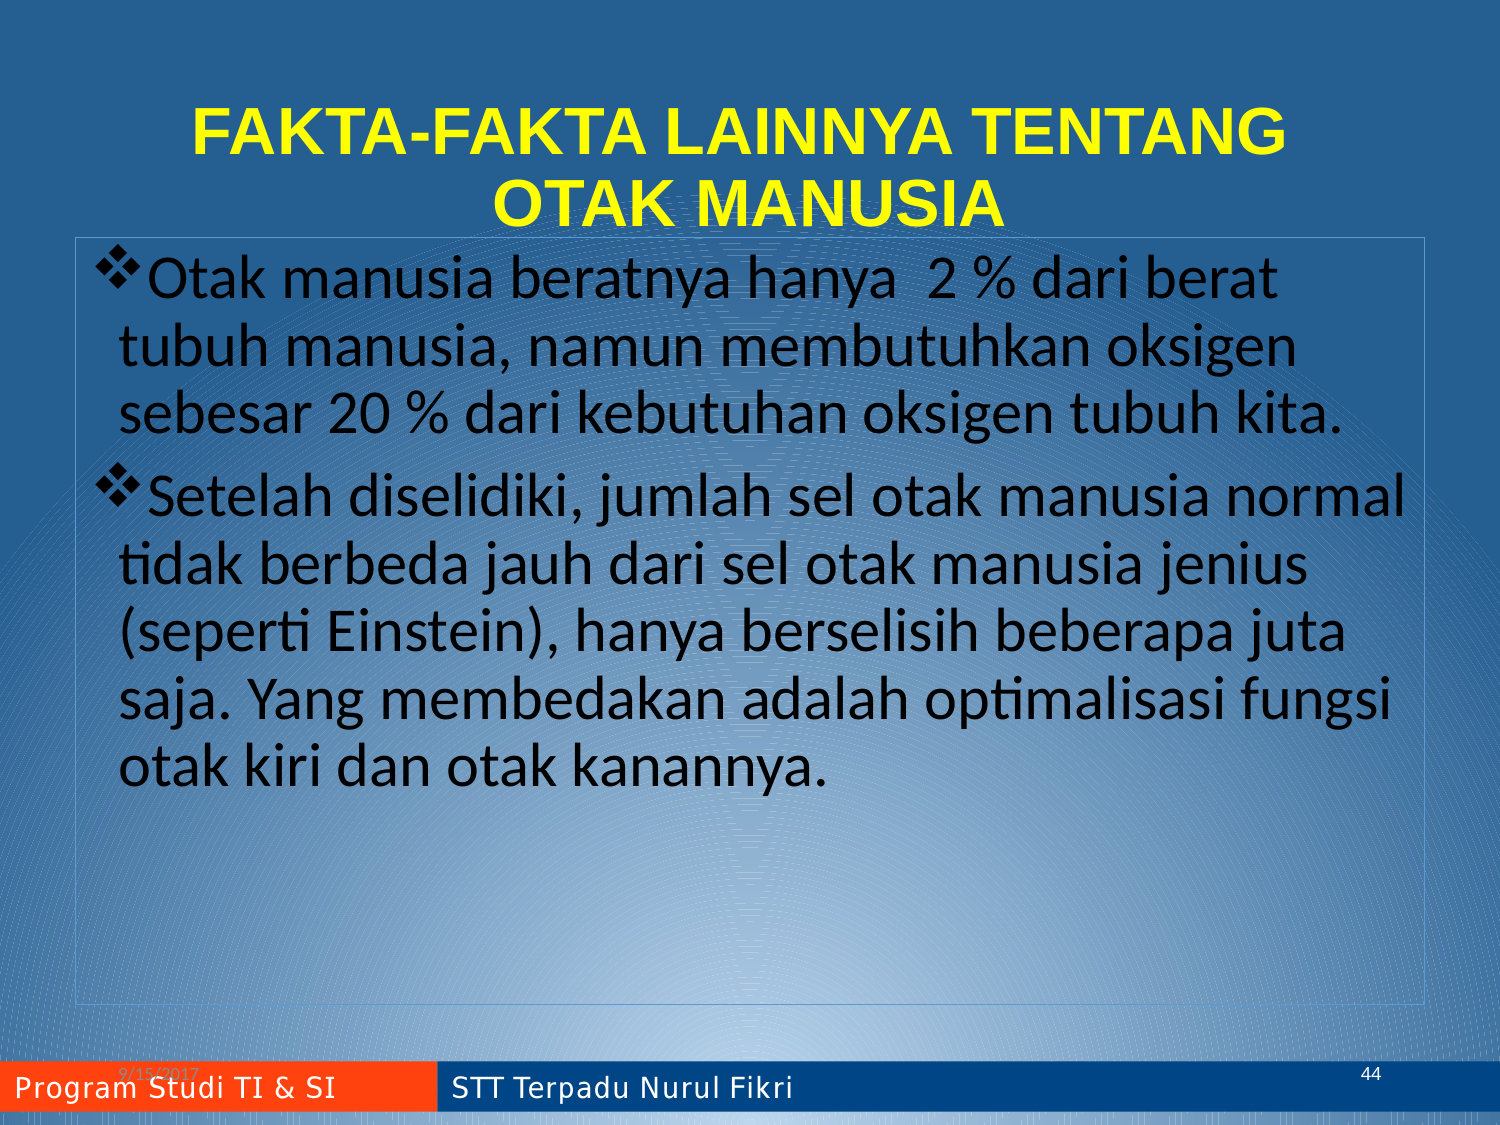

# FAKTA-FAKTA LAINNYA TENTANG OTAK MANUSIA
Otak manusia beratnya hanya  2 % dari berat tubuh manusia, namun membutuhkan oksigen sebesar 20 % dari kebutuhan oksigen tubuh kita.
Setelah diselidiki, jumlah sel otak manusia normal tidak berbeda jauh dari sel otak manusia jenius (seperti Einstein), hanya berselisih beberapa juta saja. Yang membedakan adalah optimalisasi fungsi otak kiri dan otak kanannya.

9/15/2017
44